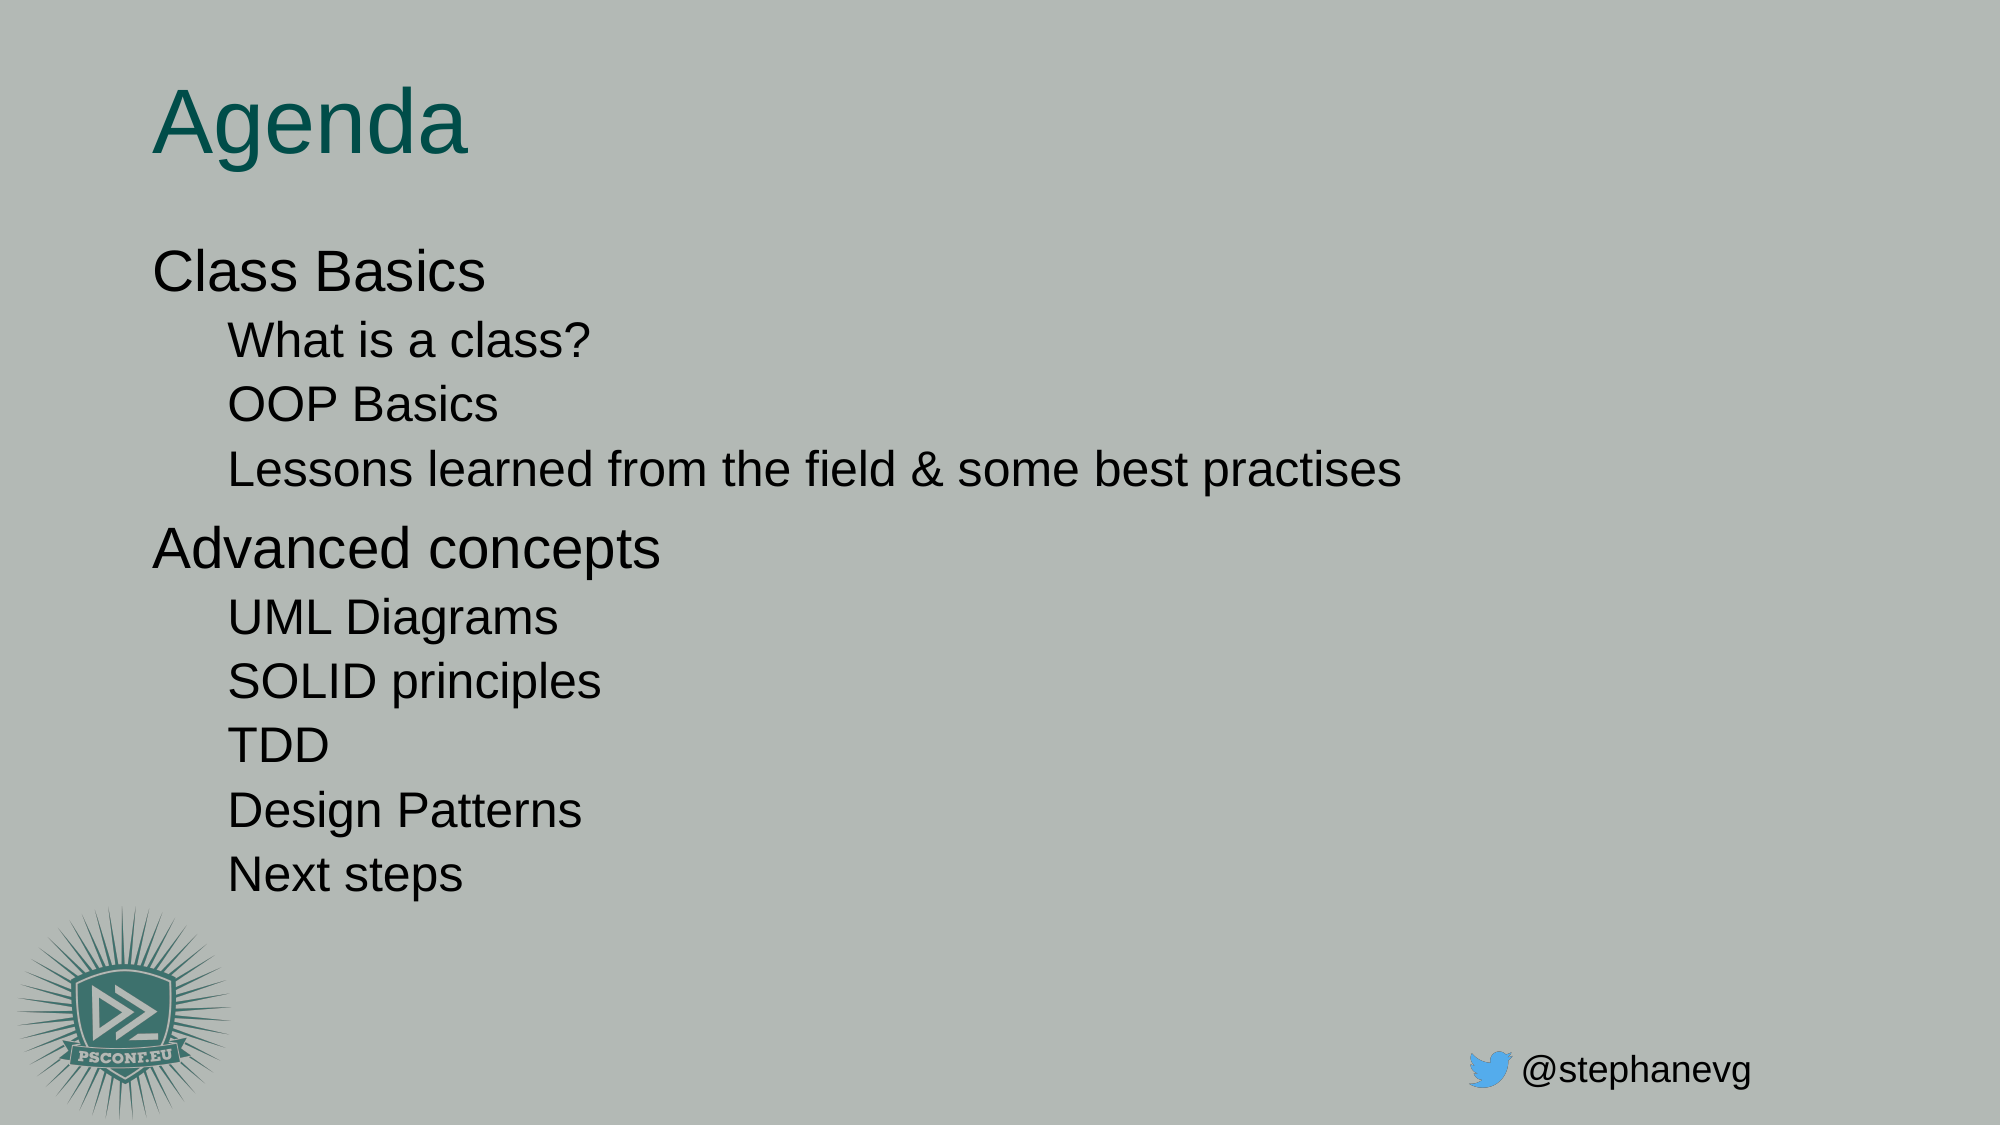

# Agenda
Class Basics
What is a class?
OOP Basics
Lessons learned from the field & some best practises
Advanced concepts
UML Diagrams
SOLID principles
TDD
Design Patterns
Next steps

@stephanevg